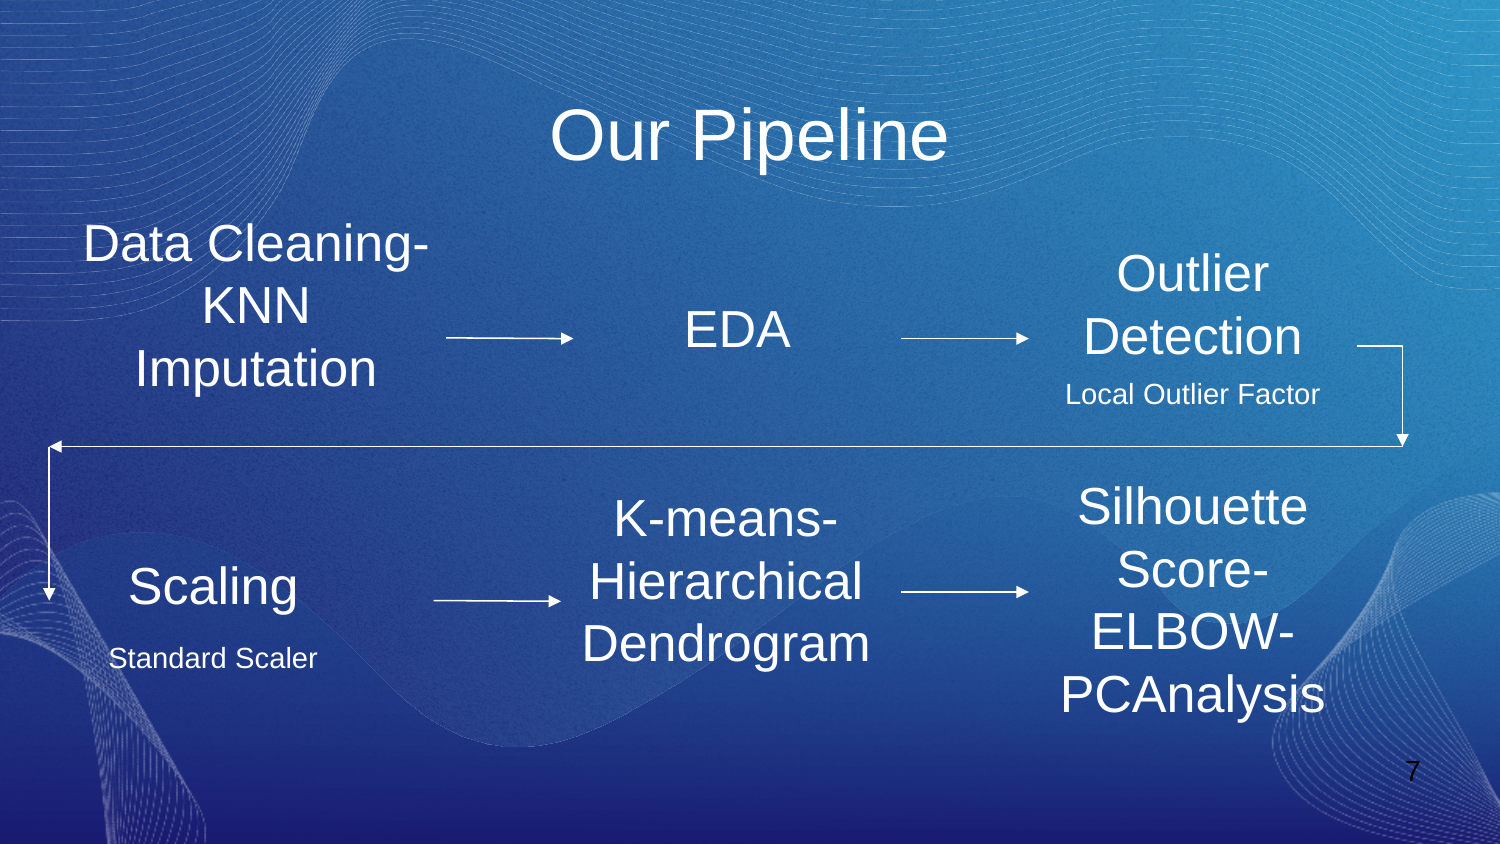

# Our Pipeline
Data Cleaning-KNN Imputation
EDA
Outlier Detection
Local Outlier Factor
K-means-Hierarchical Dendrogram
Scaling
Standard Scaler
Silhouette Score-ELBOW-PCAnalysis

 7